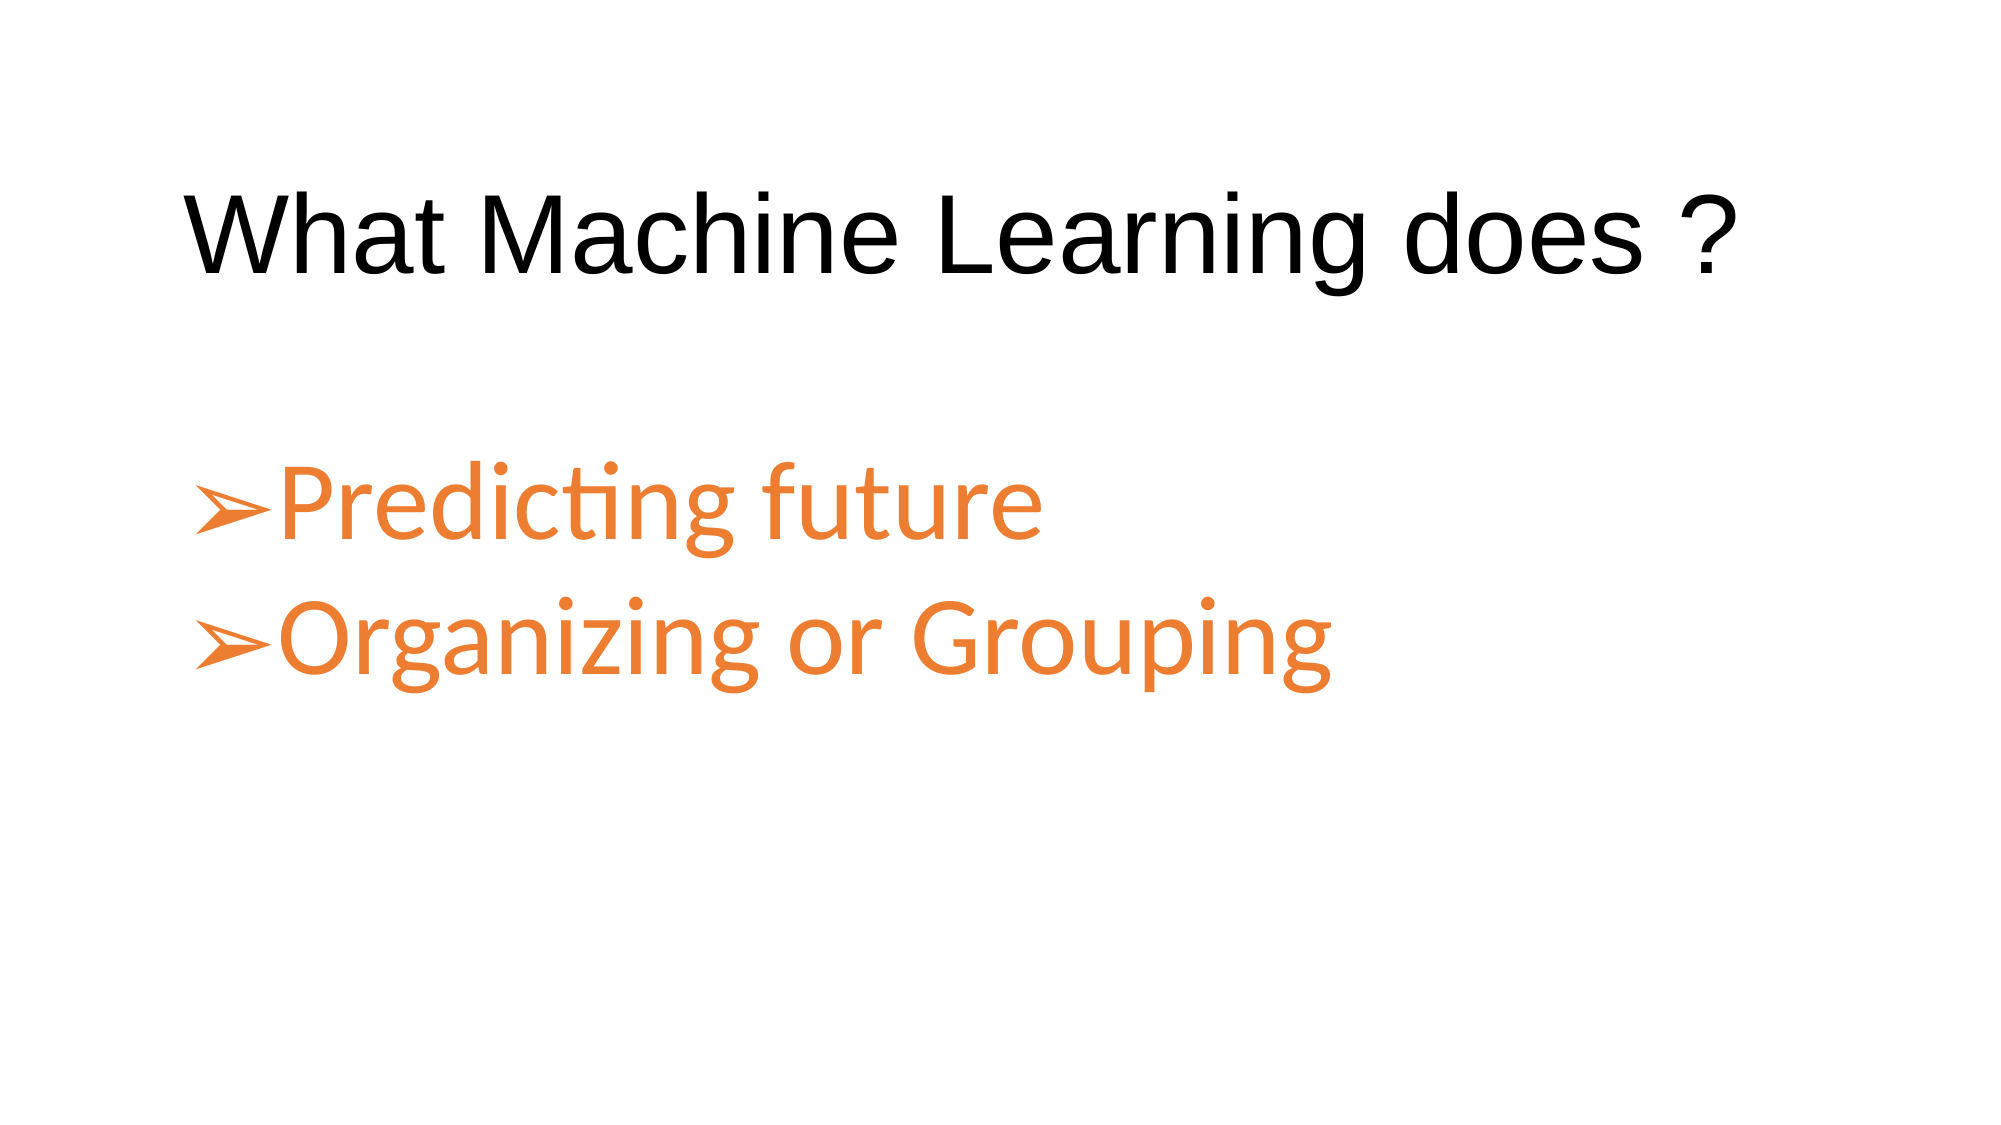

What Machine Learning does ?
Enter Text
Predicting future
Organizing or Grouping